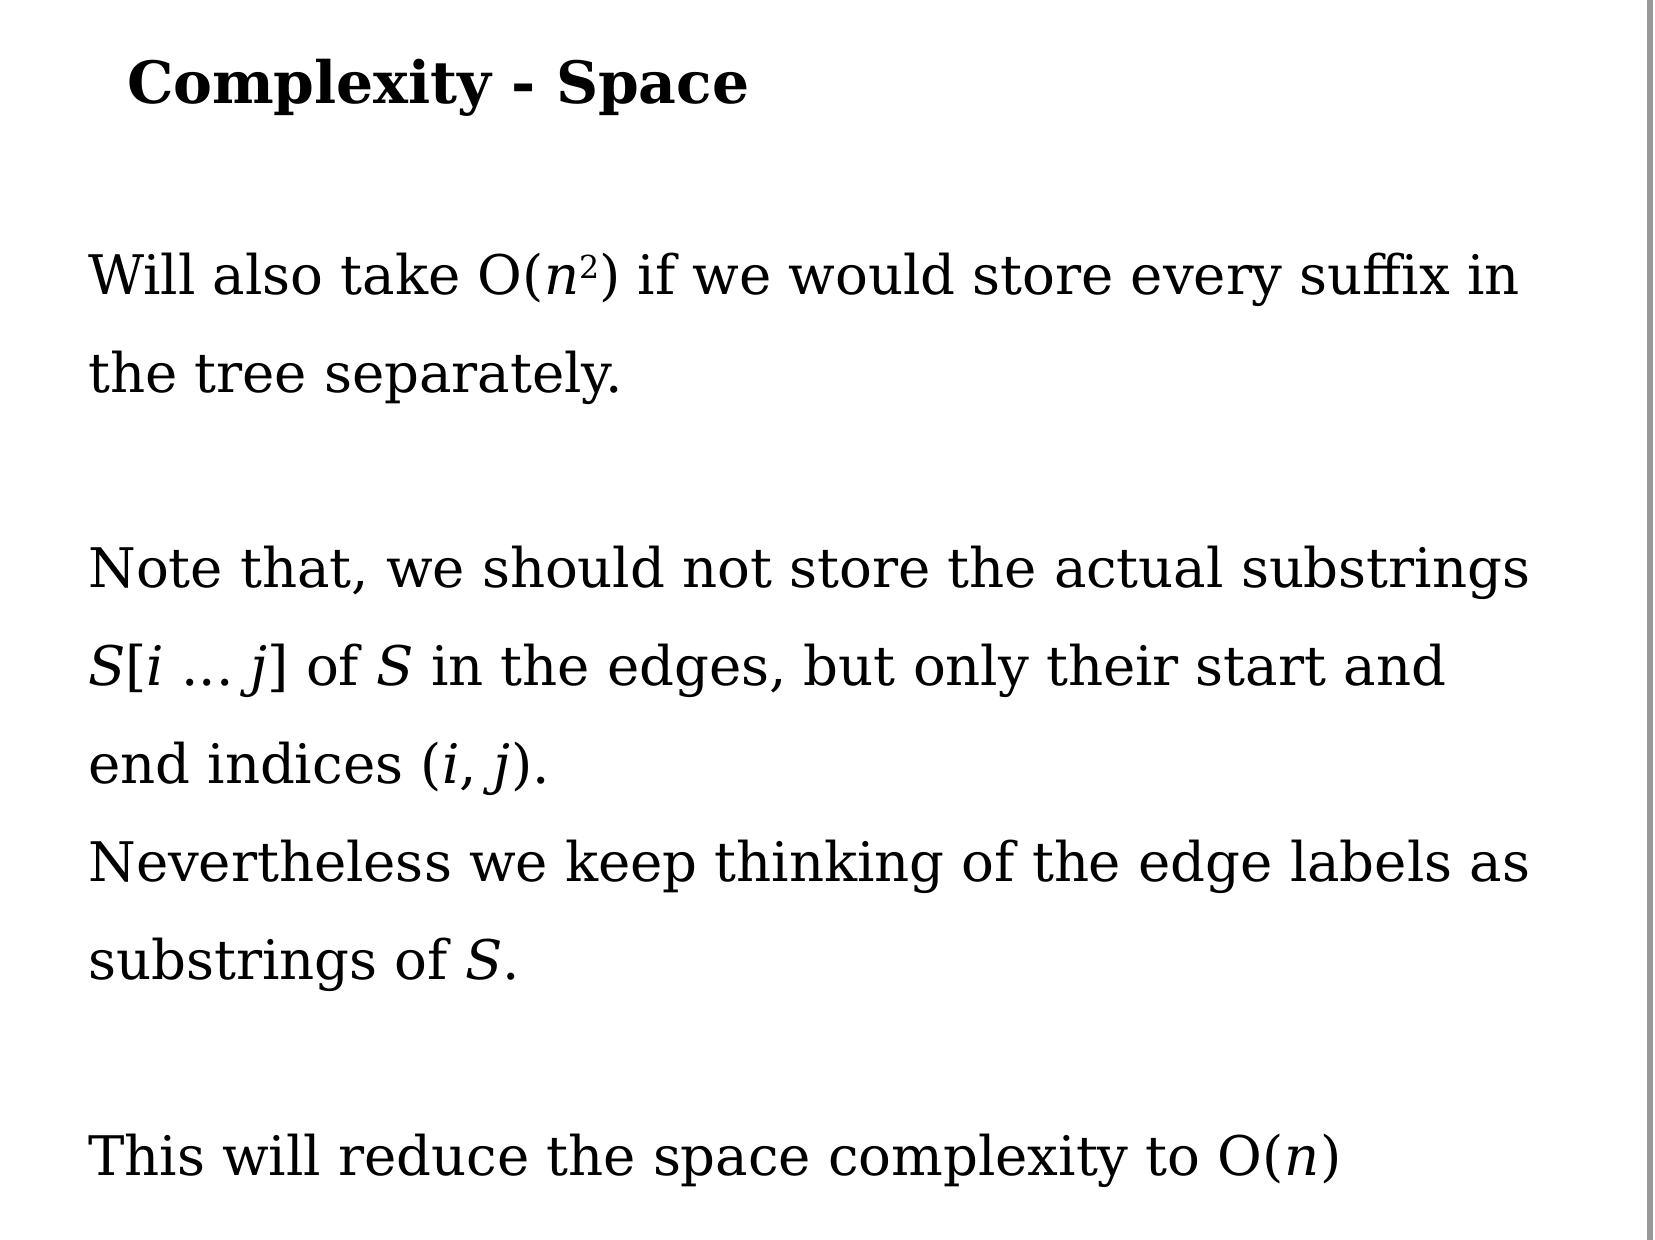

# Complexity - Space
Will also take O(n2) if we would store every suffix in the tree separately.

Note that, we should not store the actual substrings
S[i ... j] of S in the edges, but only their start and end indices (i, j).
Nevertheless we keep thinking of the edge labels as substrings of S.

This will reduce the space complexity to O(n)